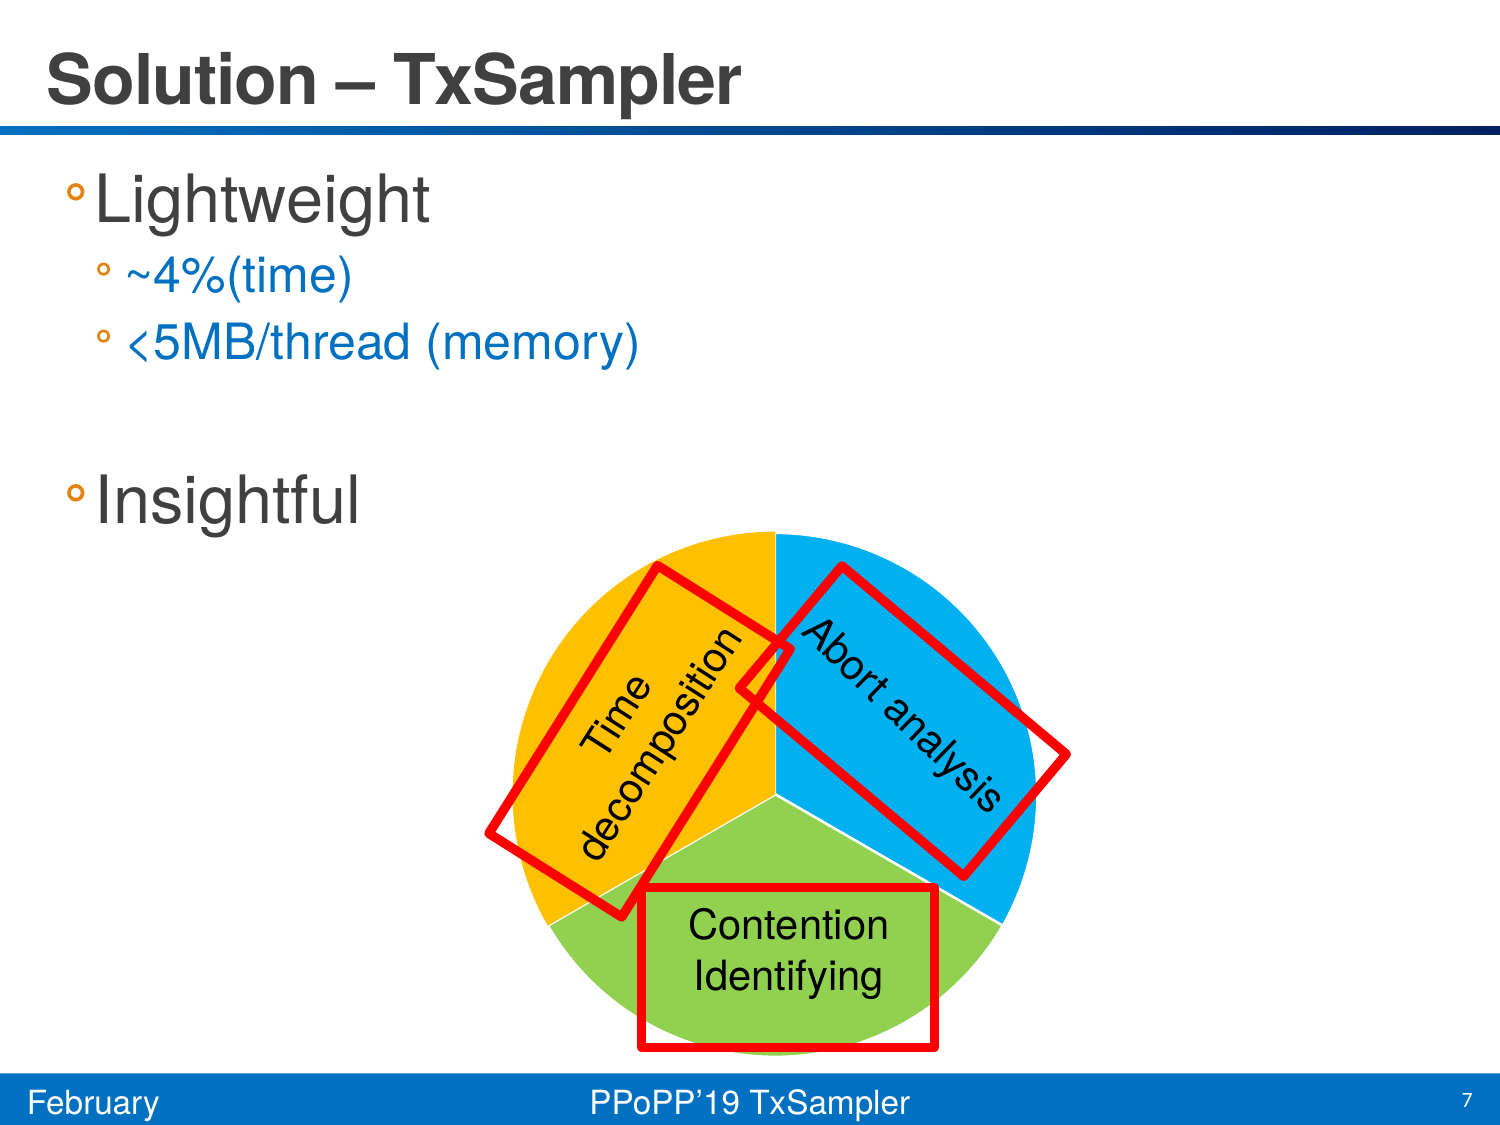

# Solution – TxSampler
Lightweight
~4%(time)
<5MB/thread (memory)

Insightful

Time decomposition
Abort analysis
Contention Identifying

7